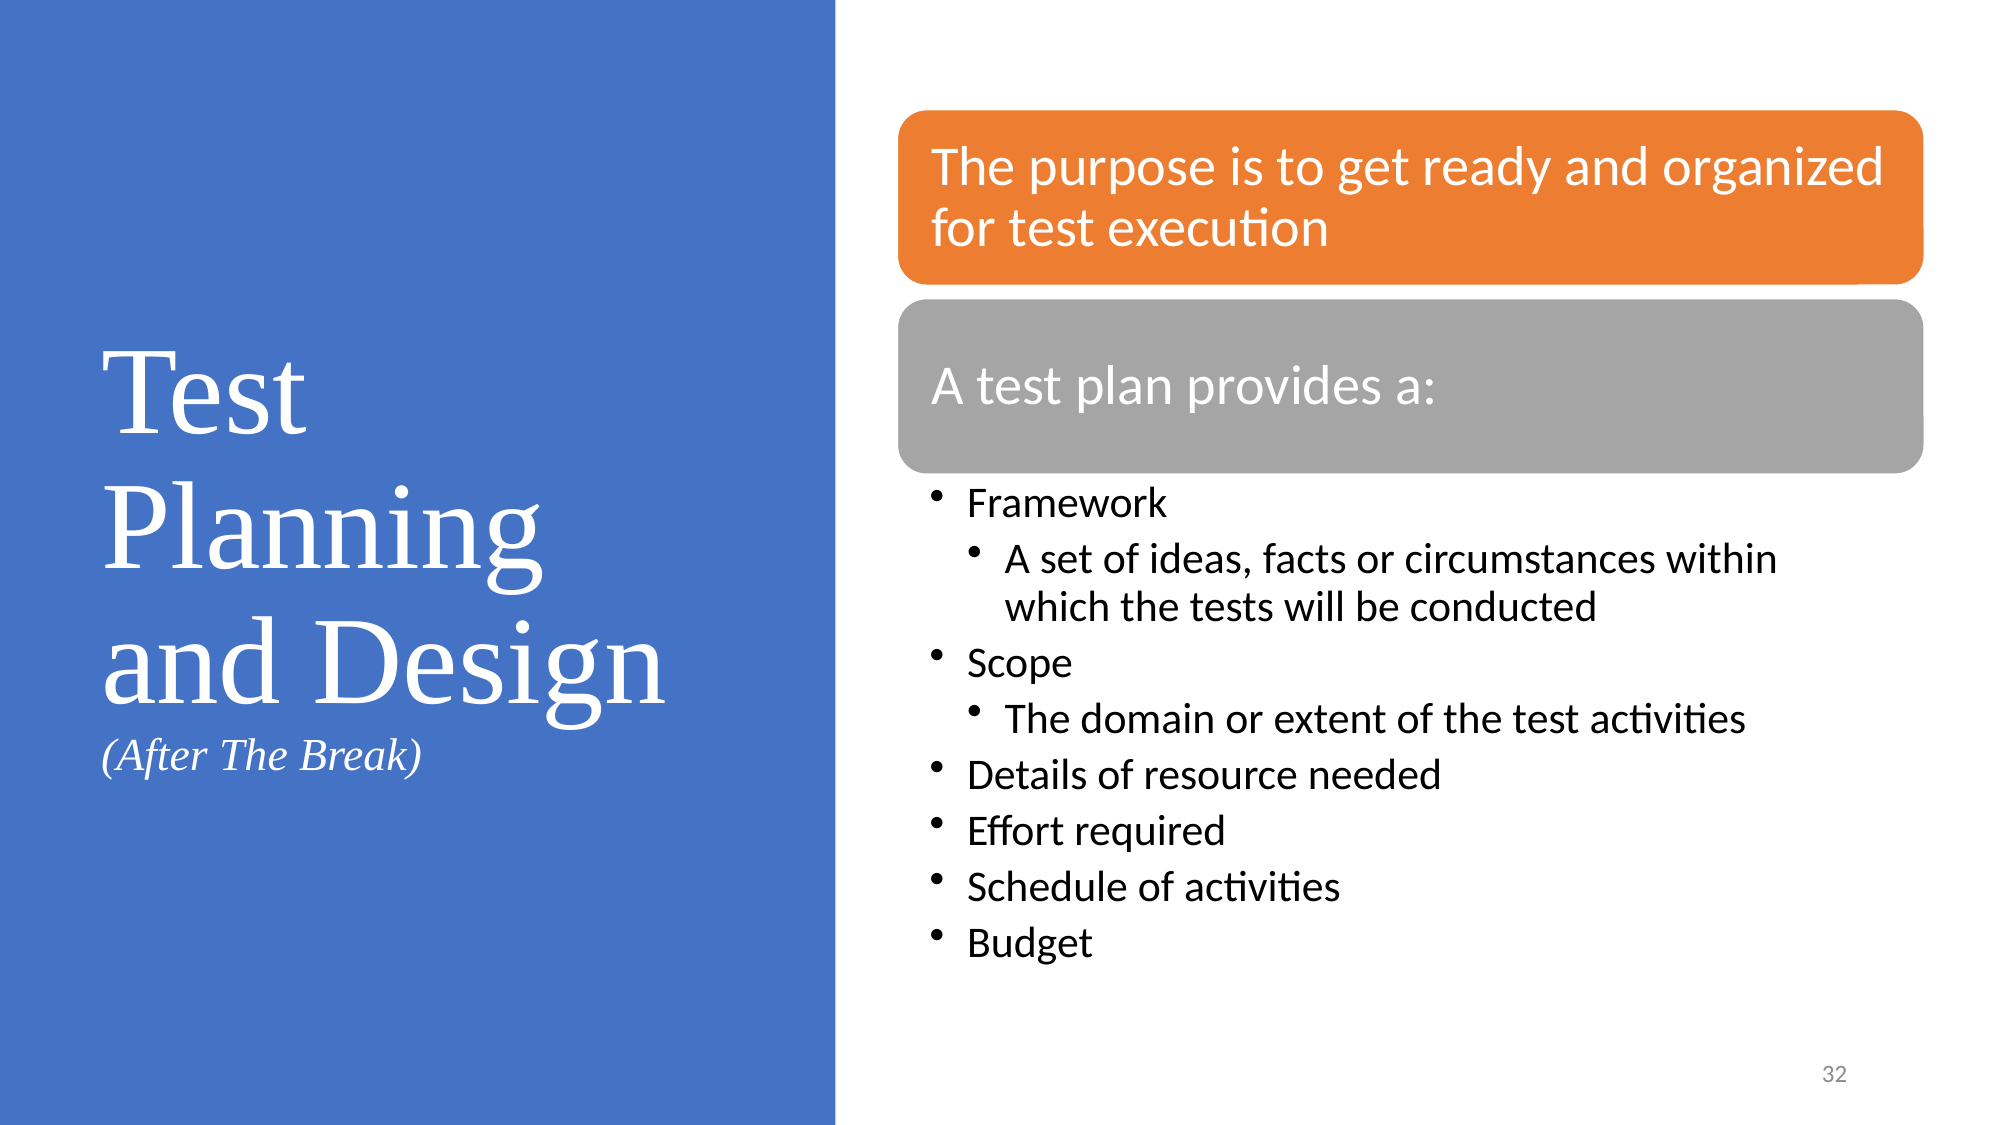

# Test Planning and Design (After The Break)
The purpose is to get ready and organized for test execution
A test plan provides a:
Framework
A set of ideas, facts or circumstances within which the tests will be conducted
Scope
The domain or extent of the test activities
Details of resource needed
Effort required
Schedule of activities
Budget
32